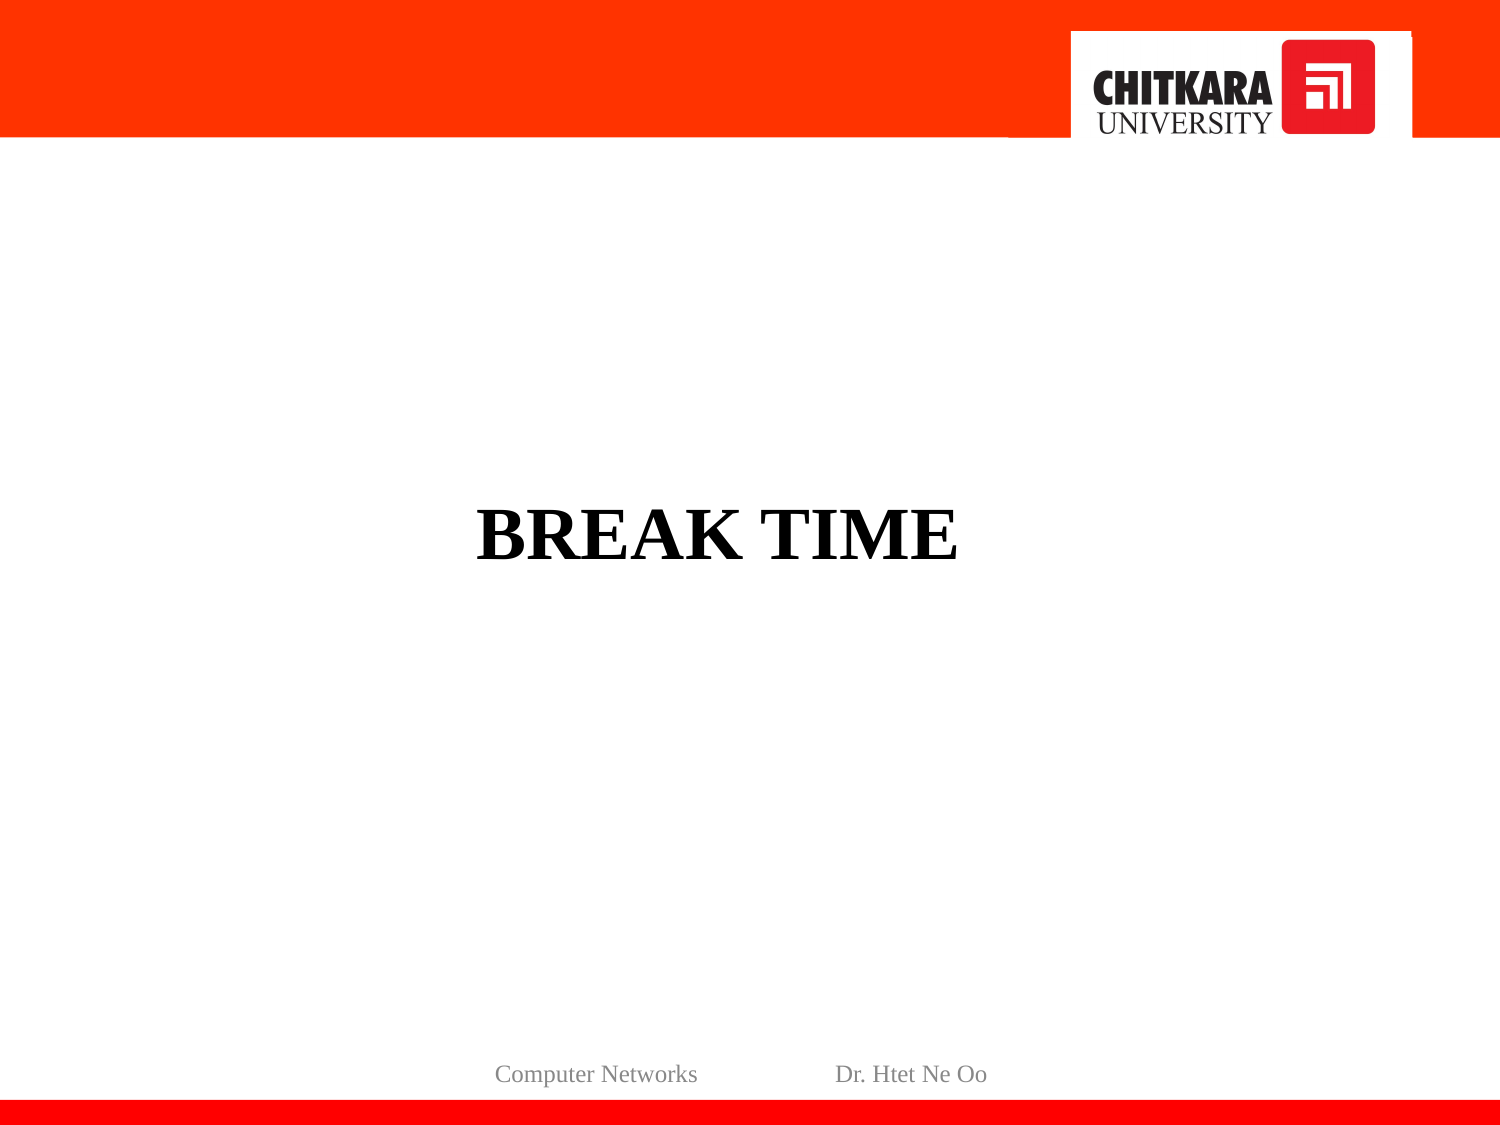

# BREAK TIME
Computer Networks                      Dr. Htet Ne Oo